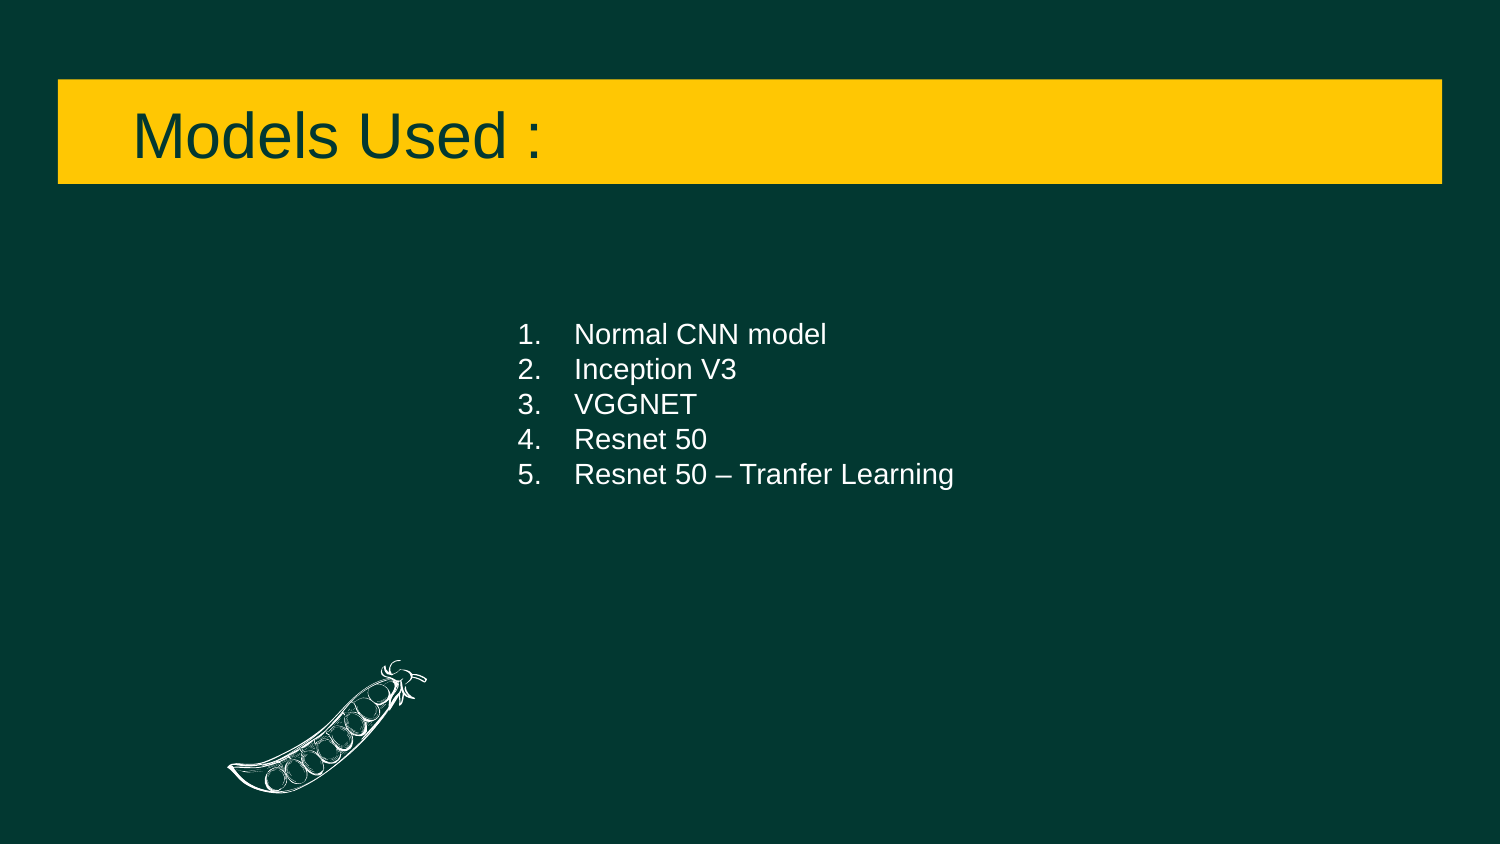

# Models Used :
Normal CNN model
Inception V3
VGGNET
Resnet 50
Resnet 50 – Tranfer Learning